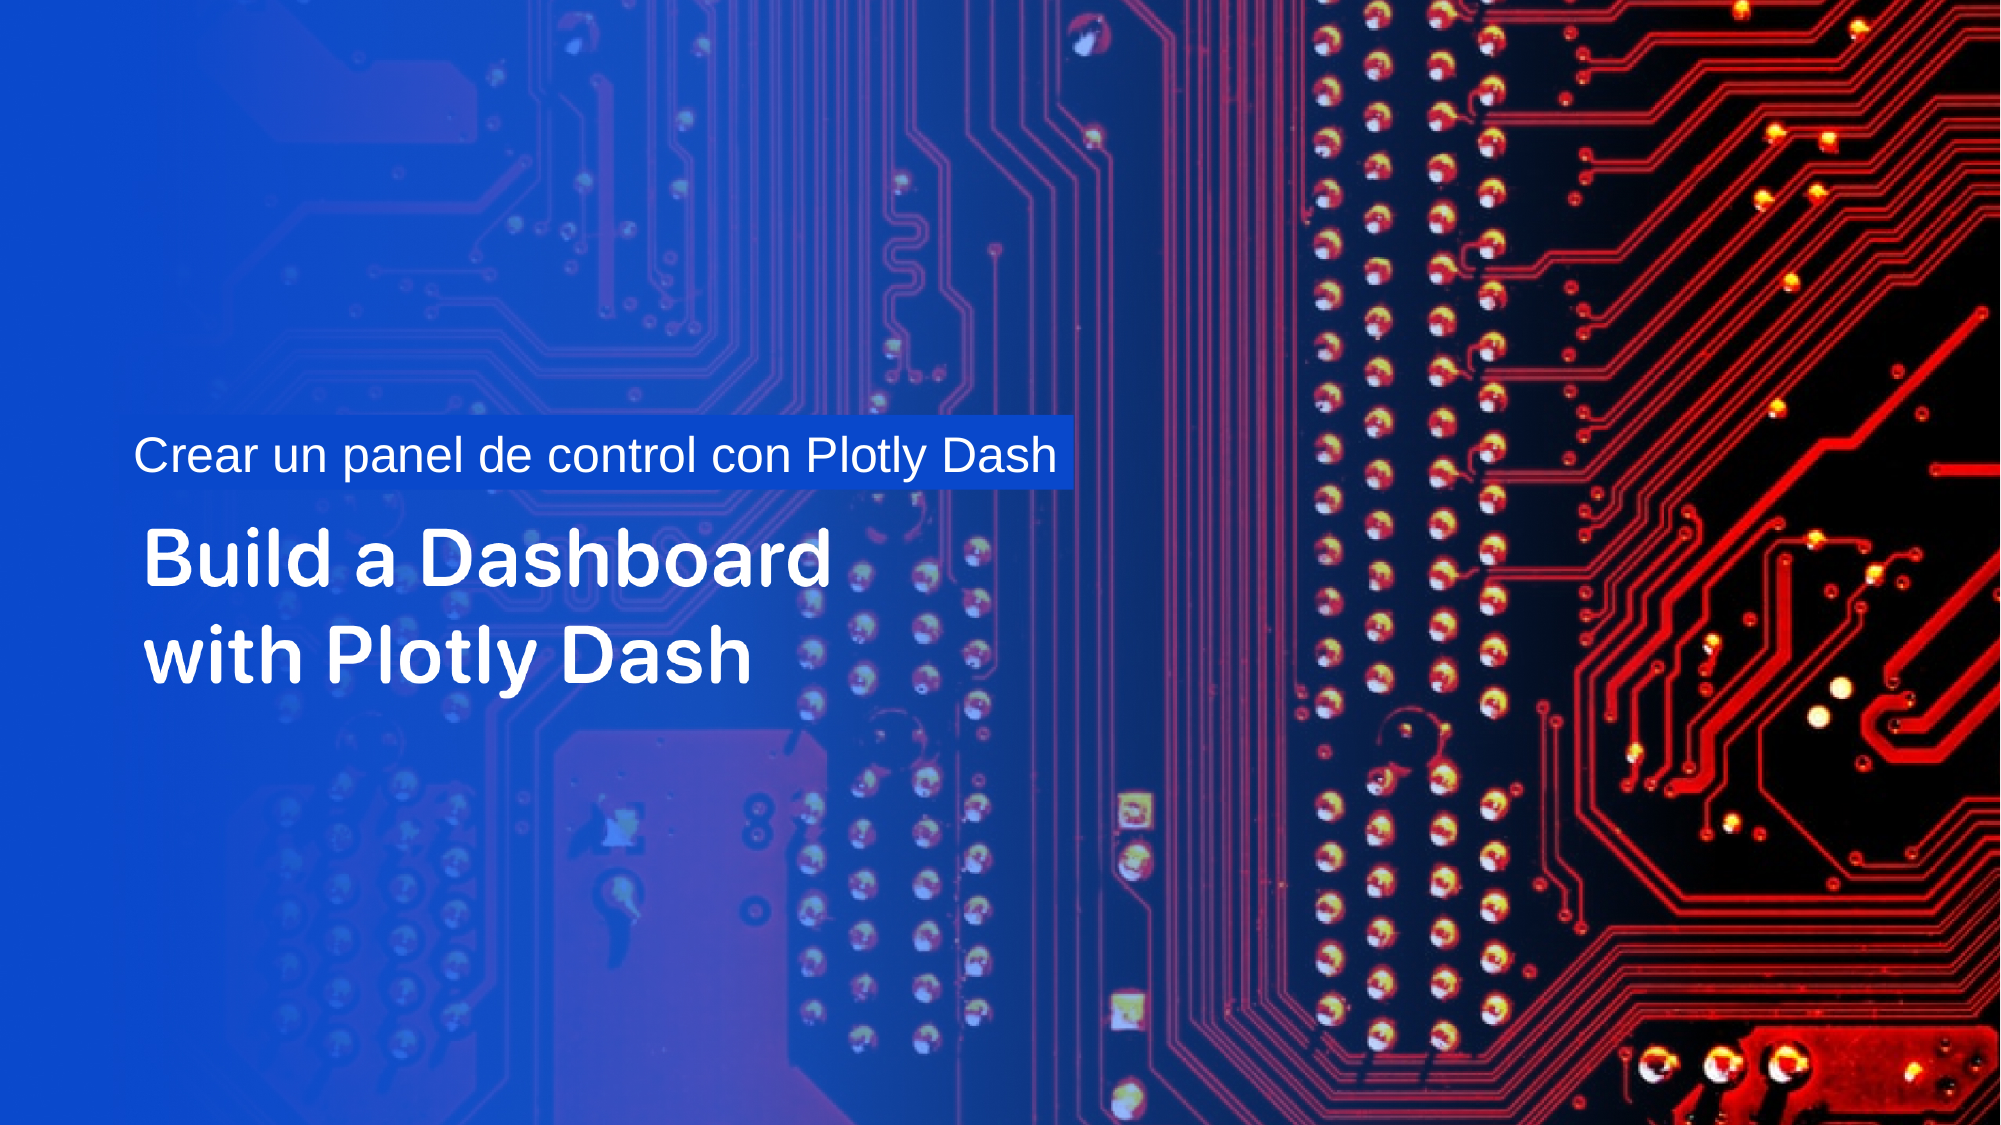

Crear un panel de control con Plotly Dash